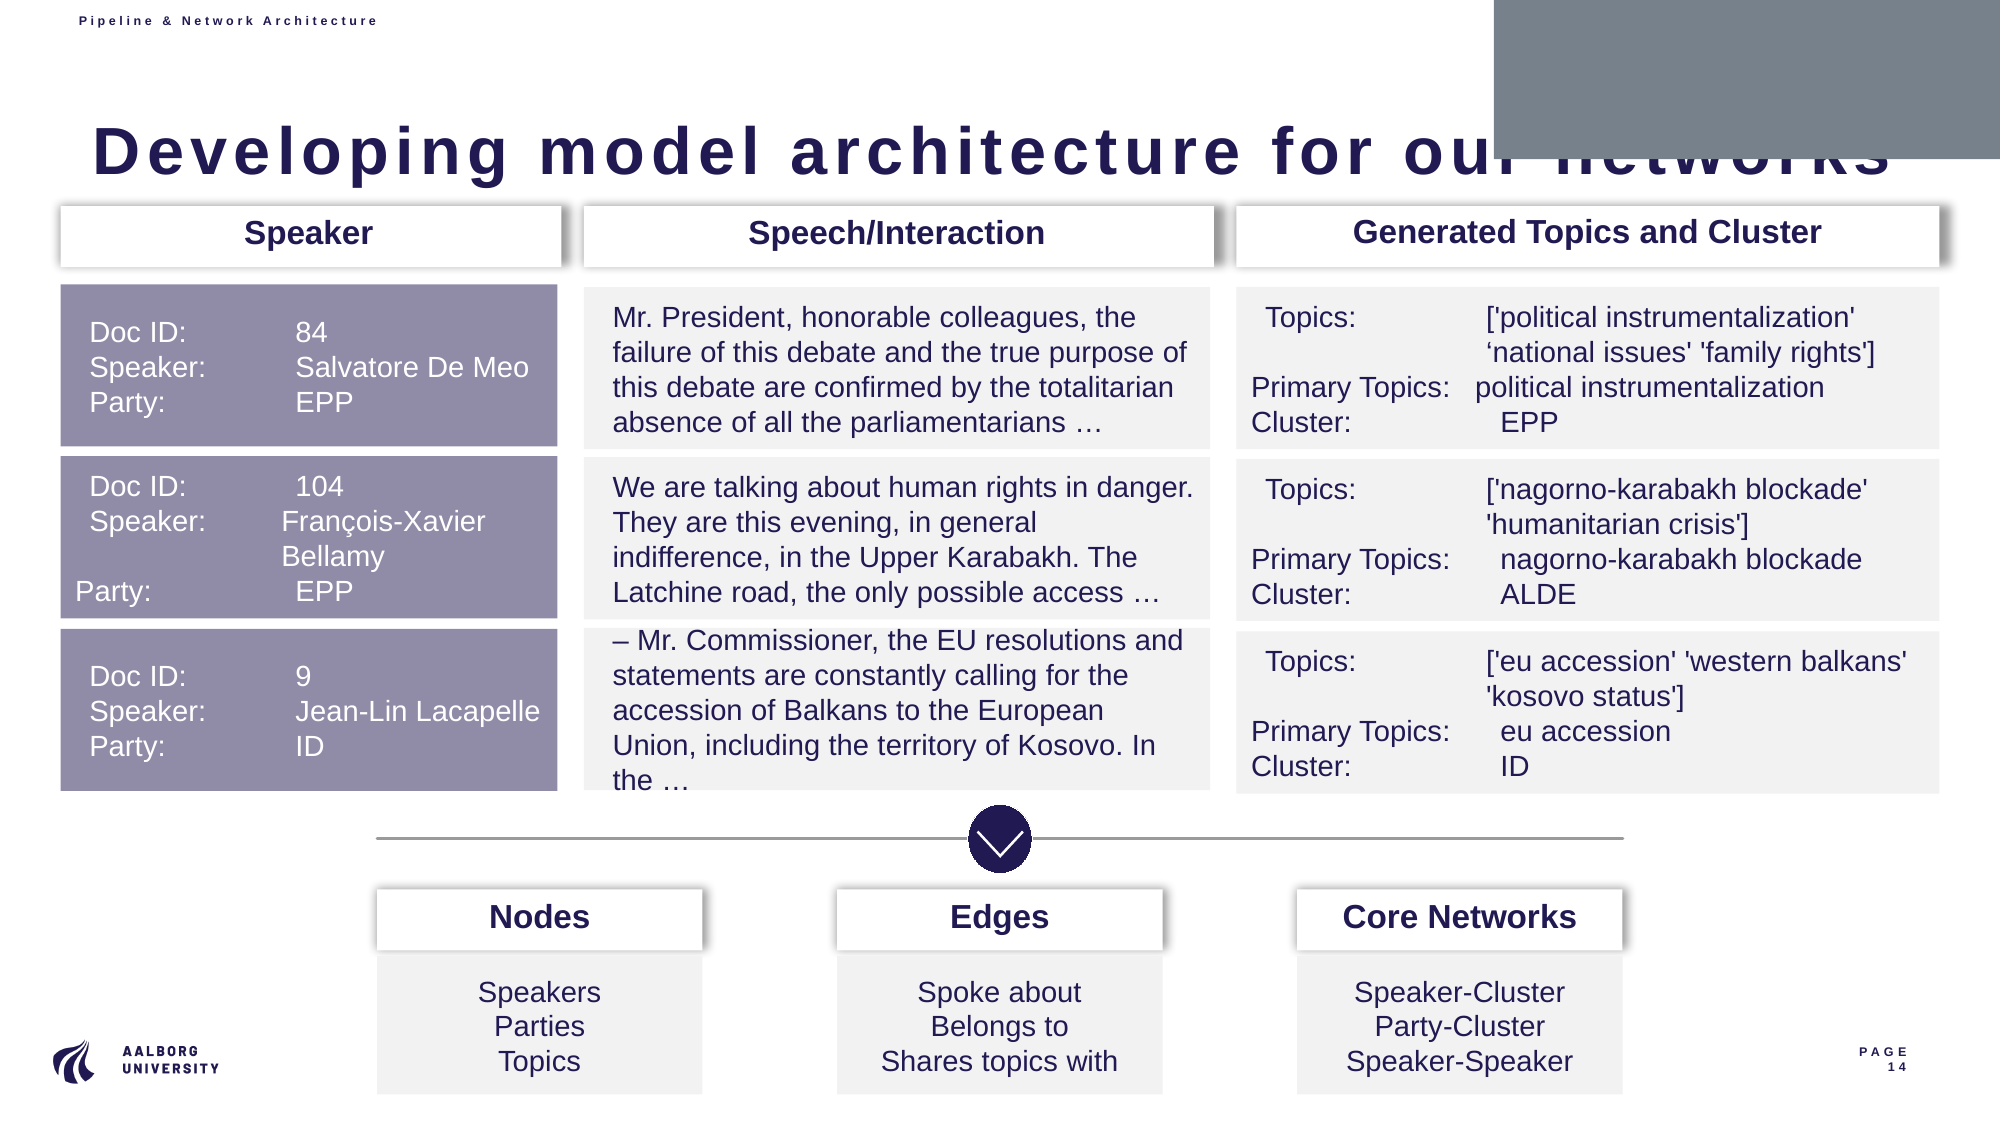

ADD CLUSTER
Pipeline & Network Architecture
# Developing model architecture for our networks

Generated Topics and Cluster
Speaker
Speech/Interaction
Doc ID: 	84
Speaker:         	Salvatore De Meo
Party:       	EPP
Topics: 	['political instrumentalization' ‘national issues' 'family rights']
Primary Topics:   political instrumentalization
Cluster:       	EPP
Mr. President, honorable colleagues, the failure of this debate and the true purpose of this debate are confirmed by the totalitarian absence of all the parliamentarians …
Doc ID: 	104
Speaker:         	François-Xavier Bellamy
Party:       	EPP
We are talking about human rights in danger. They are this evening, in general indifference, in the Upper Karabakh. The Latchine road, the only possible access …
Topics: 	['nagorno-karabakh blockade' 'humanitarian crisis']
Primary Topics:  	nagorno-karabakh blockade
Cluster:       	ALDE
– Mr. Commissioner, the EU resolutions and statements are constantly calling for the accession of Balkans to the European Union, including the territory of Kosovo. In the …
Doc ID: 	9
Speaker:         	Jean-Lin Lacapelle
Party:       	ID
Topics: 	['eu accession' 'western balkans' 'kosovo status']
Primary Topics:  	eu accession
Cluster:       	ID

Nodes
Speakers
Parties
Topics
Edges
Spoke about
Belongs to
Shares topics with
Core Networks
Speaker-Cluster
Party-Cluster
Speaker-Speaker